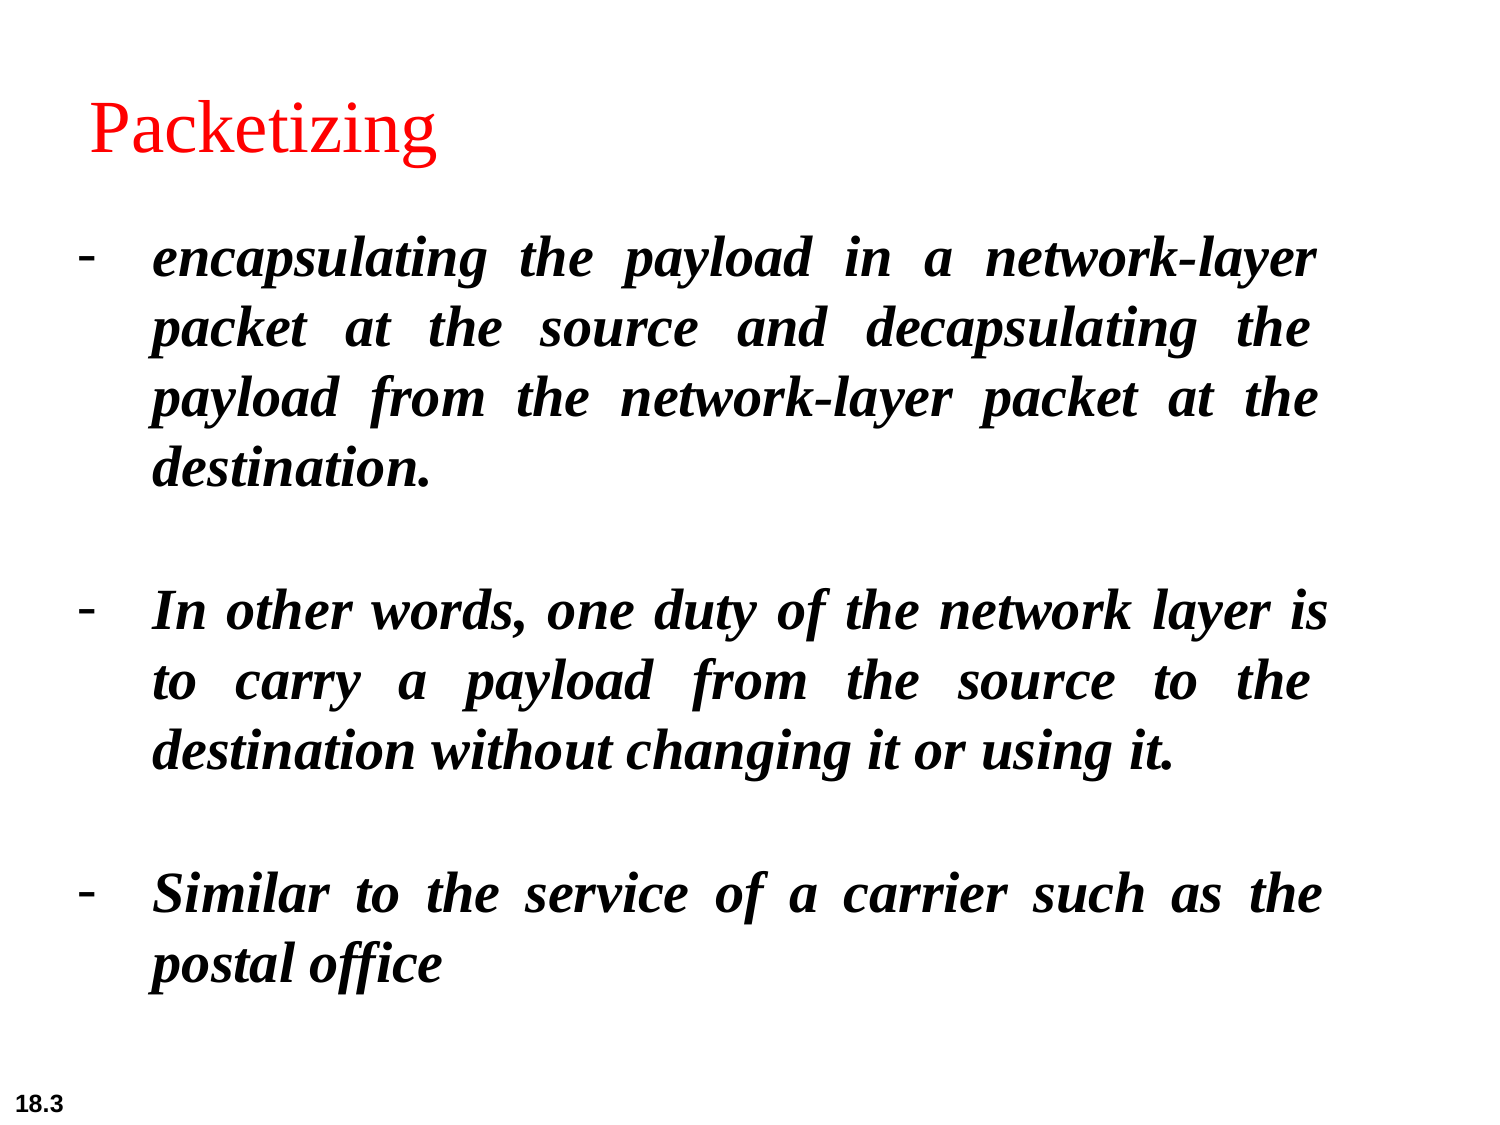

# Packetizing
encapsulating the payload in a network-layer  packet at the source and decapsulating the  payload from the network-layer packet at the  destination.

In other words, one duty of the network layer is  to carry a payload from the source to the  destination without changing it or using it.

Similar to the service of a carrier such as the  postal office
18.3